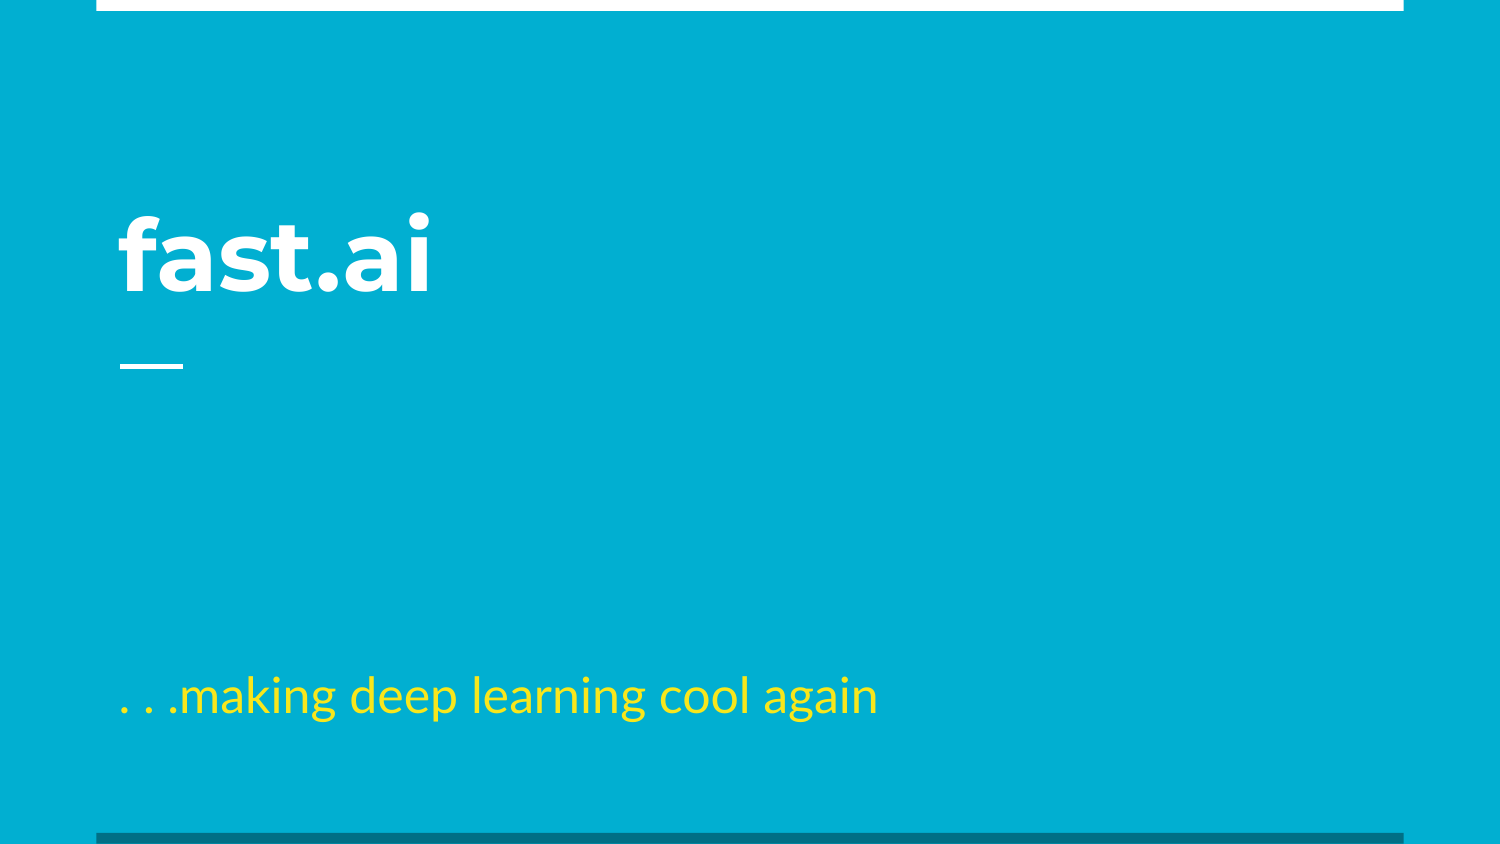

# fast.ai
. . .making deep learning cool again